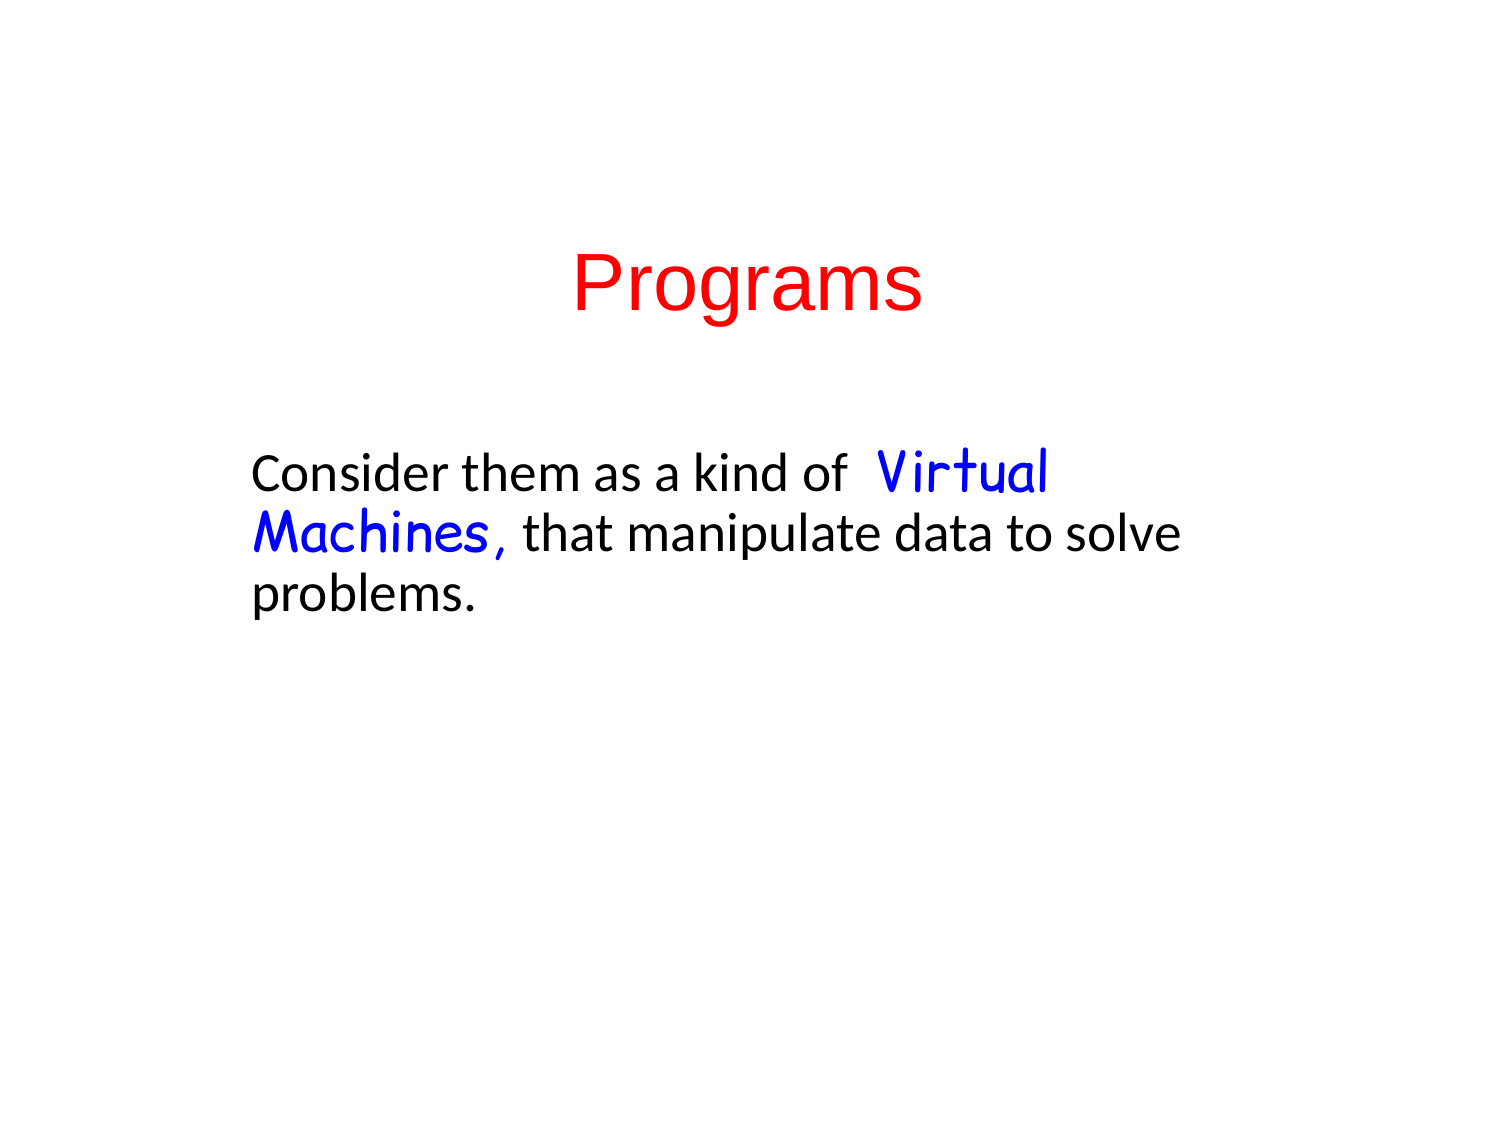

# Programs
Consider them as a kind of  Virtual Machines, that manipulate data to solve problems.
14